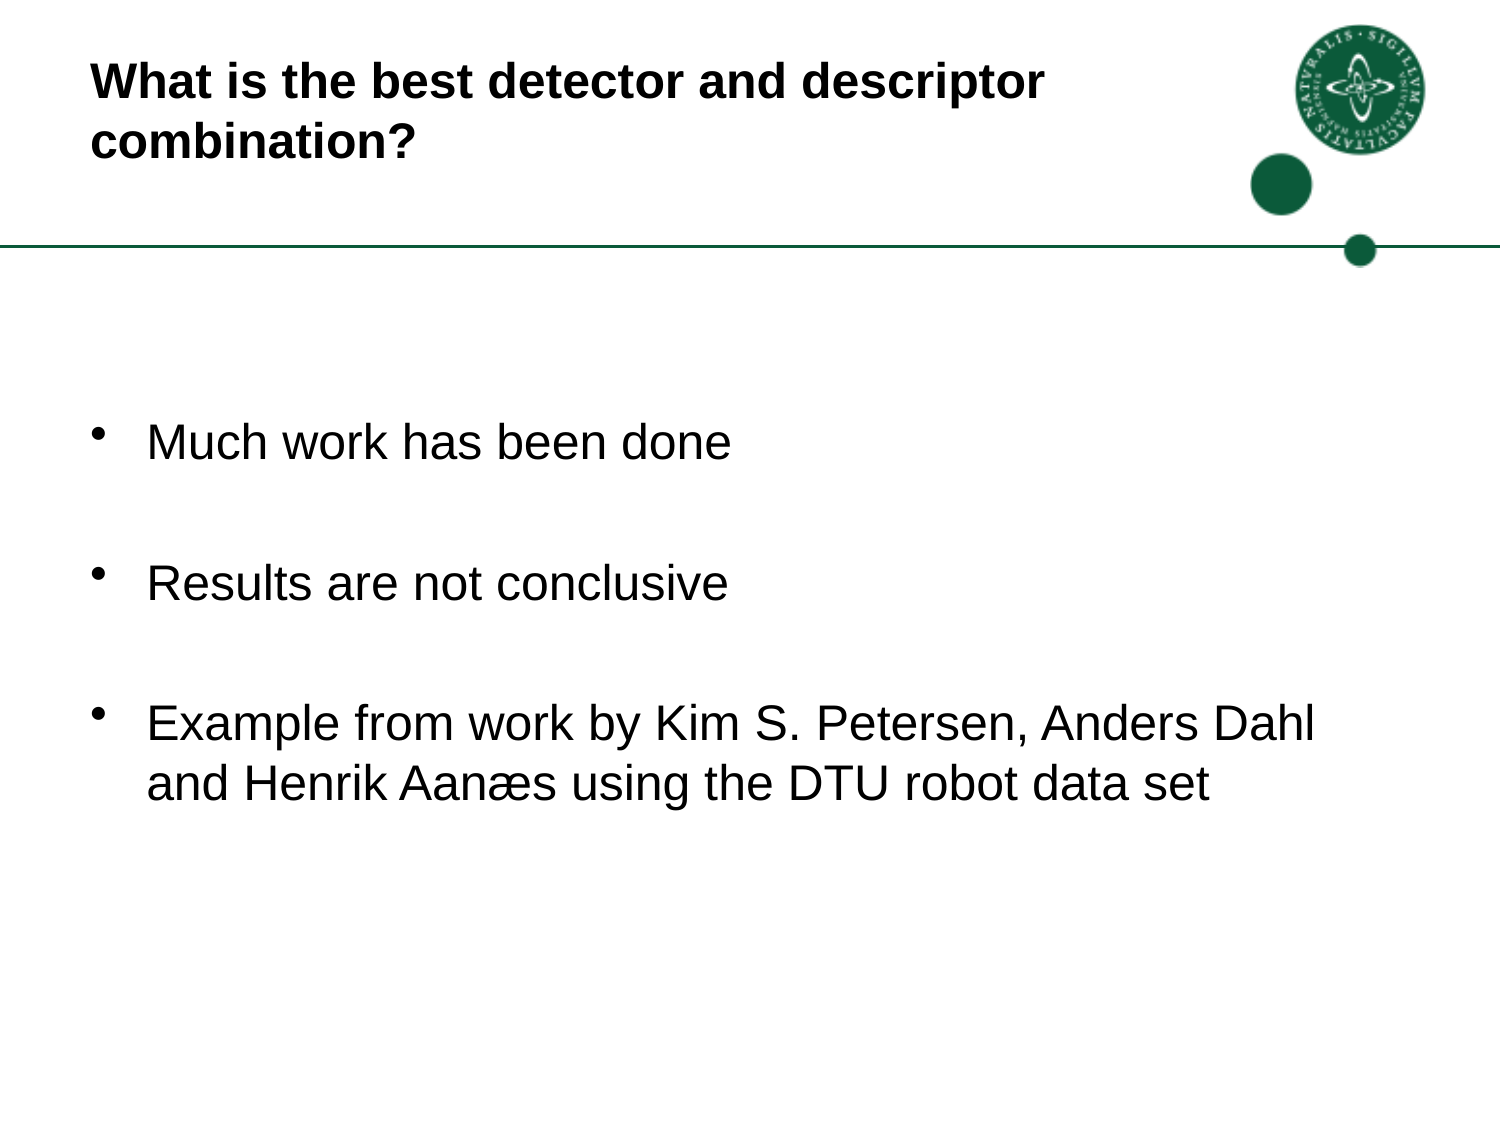

# What is the best detector and descriptor combination?

Much work has been done

Results are not conclusive

Example from work by Kim S. Petersen, Anders Dahl and Henrik Aanæs using the DTU robot data set